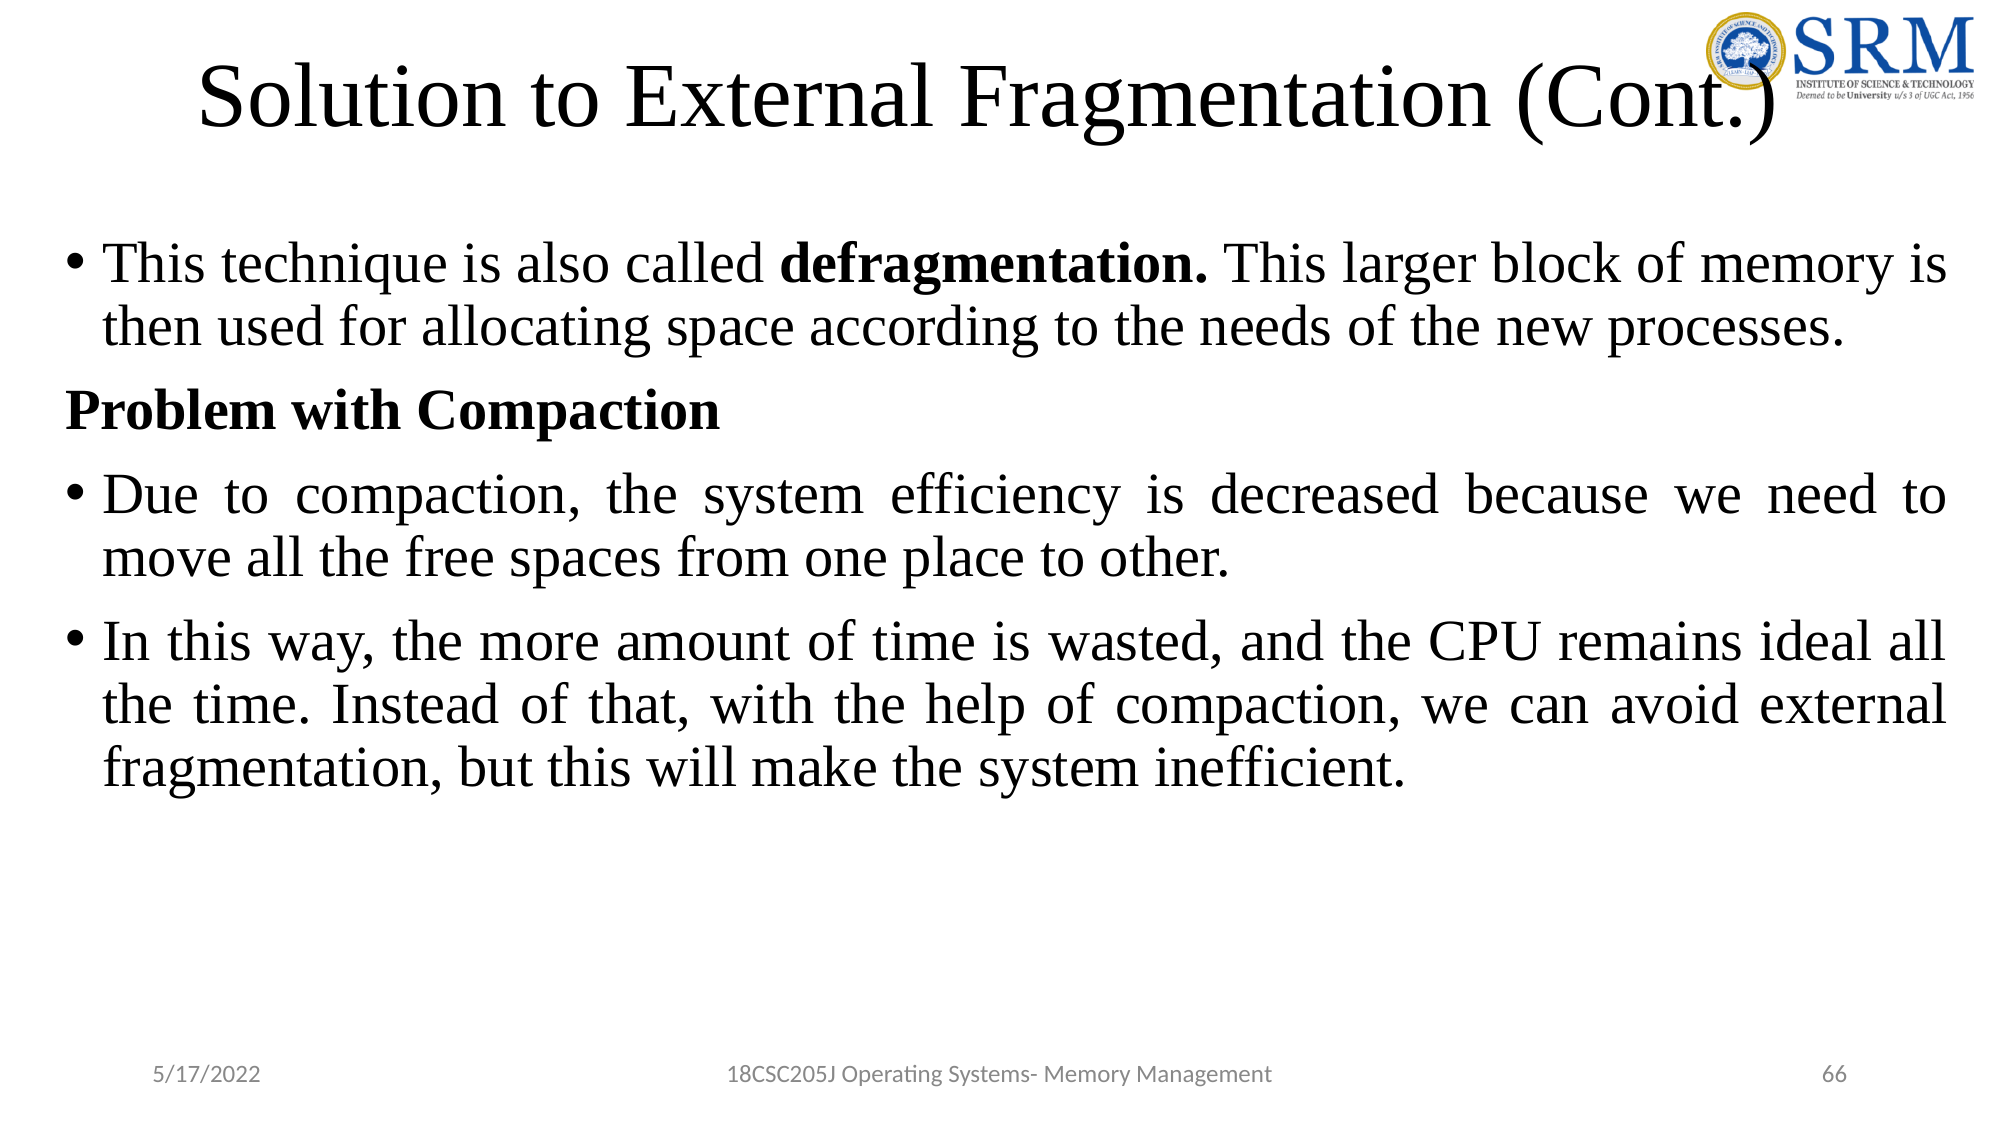

# Solution to External Fragmentation (Cont.)
This technique is also called defragmentation. This larger block of memory is then used for allocating space according to the needs of the new processes.
Problem with Compaction
Due to compaction, the system efficiency is decreased because we need to move all the free spaces from one place to other.
In this way, the more amount of time is wasted, and the CPU remains ideal all the time. Instead of that, with the help of compaction, we can avoid external fragmentation, but this will make the system inefficient.

5/17/2022
18CSC205J Operating Systems- Memory Management
66